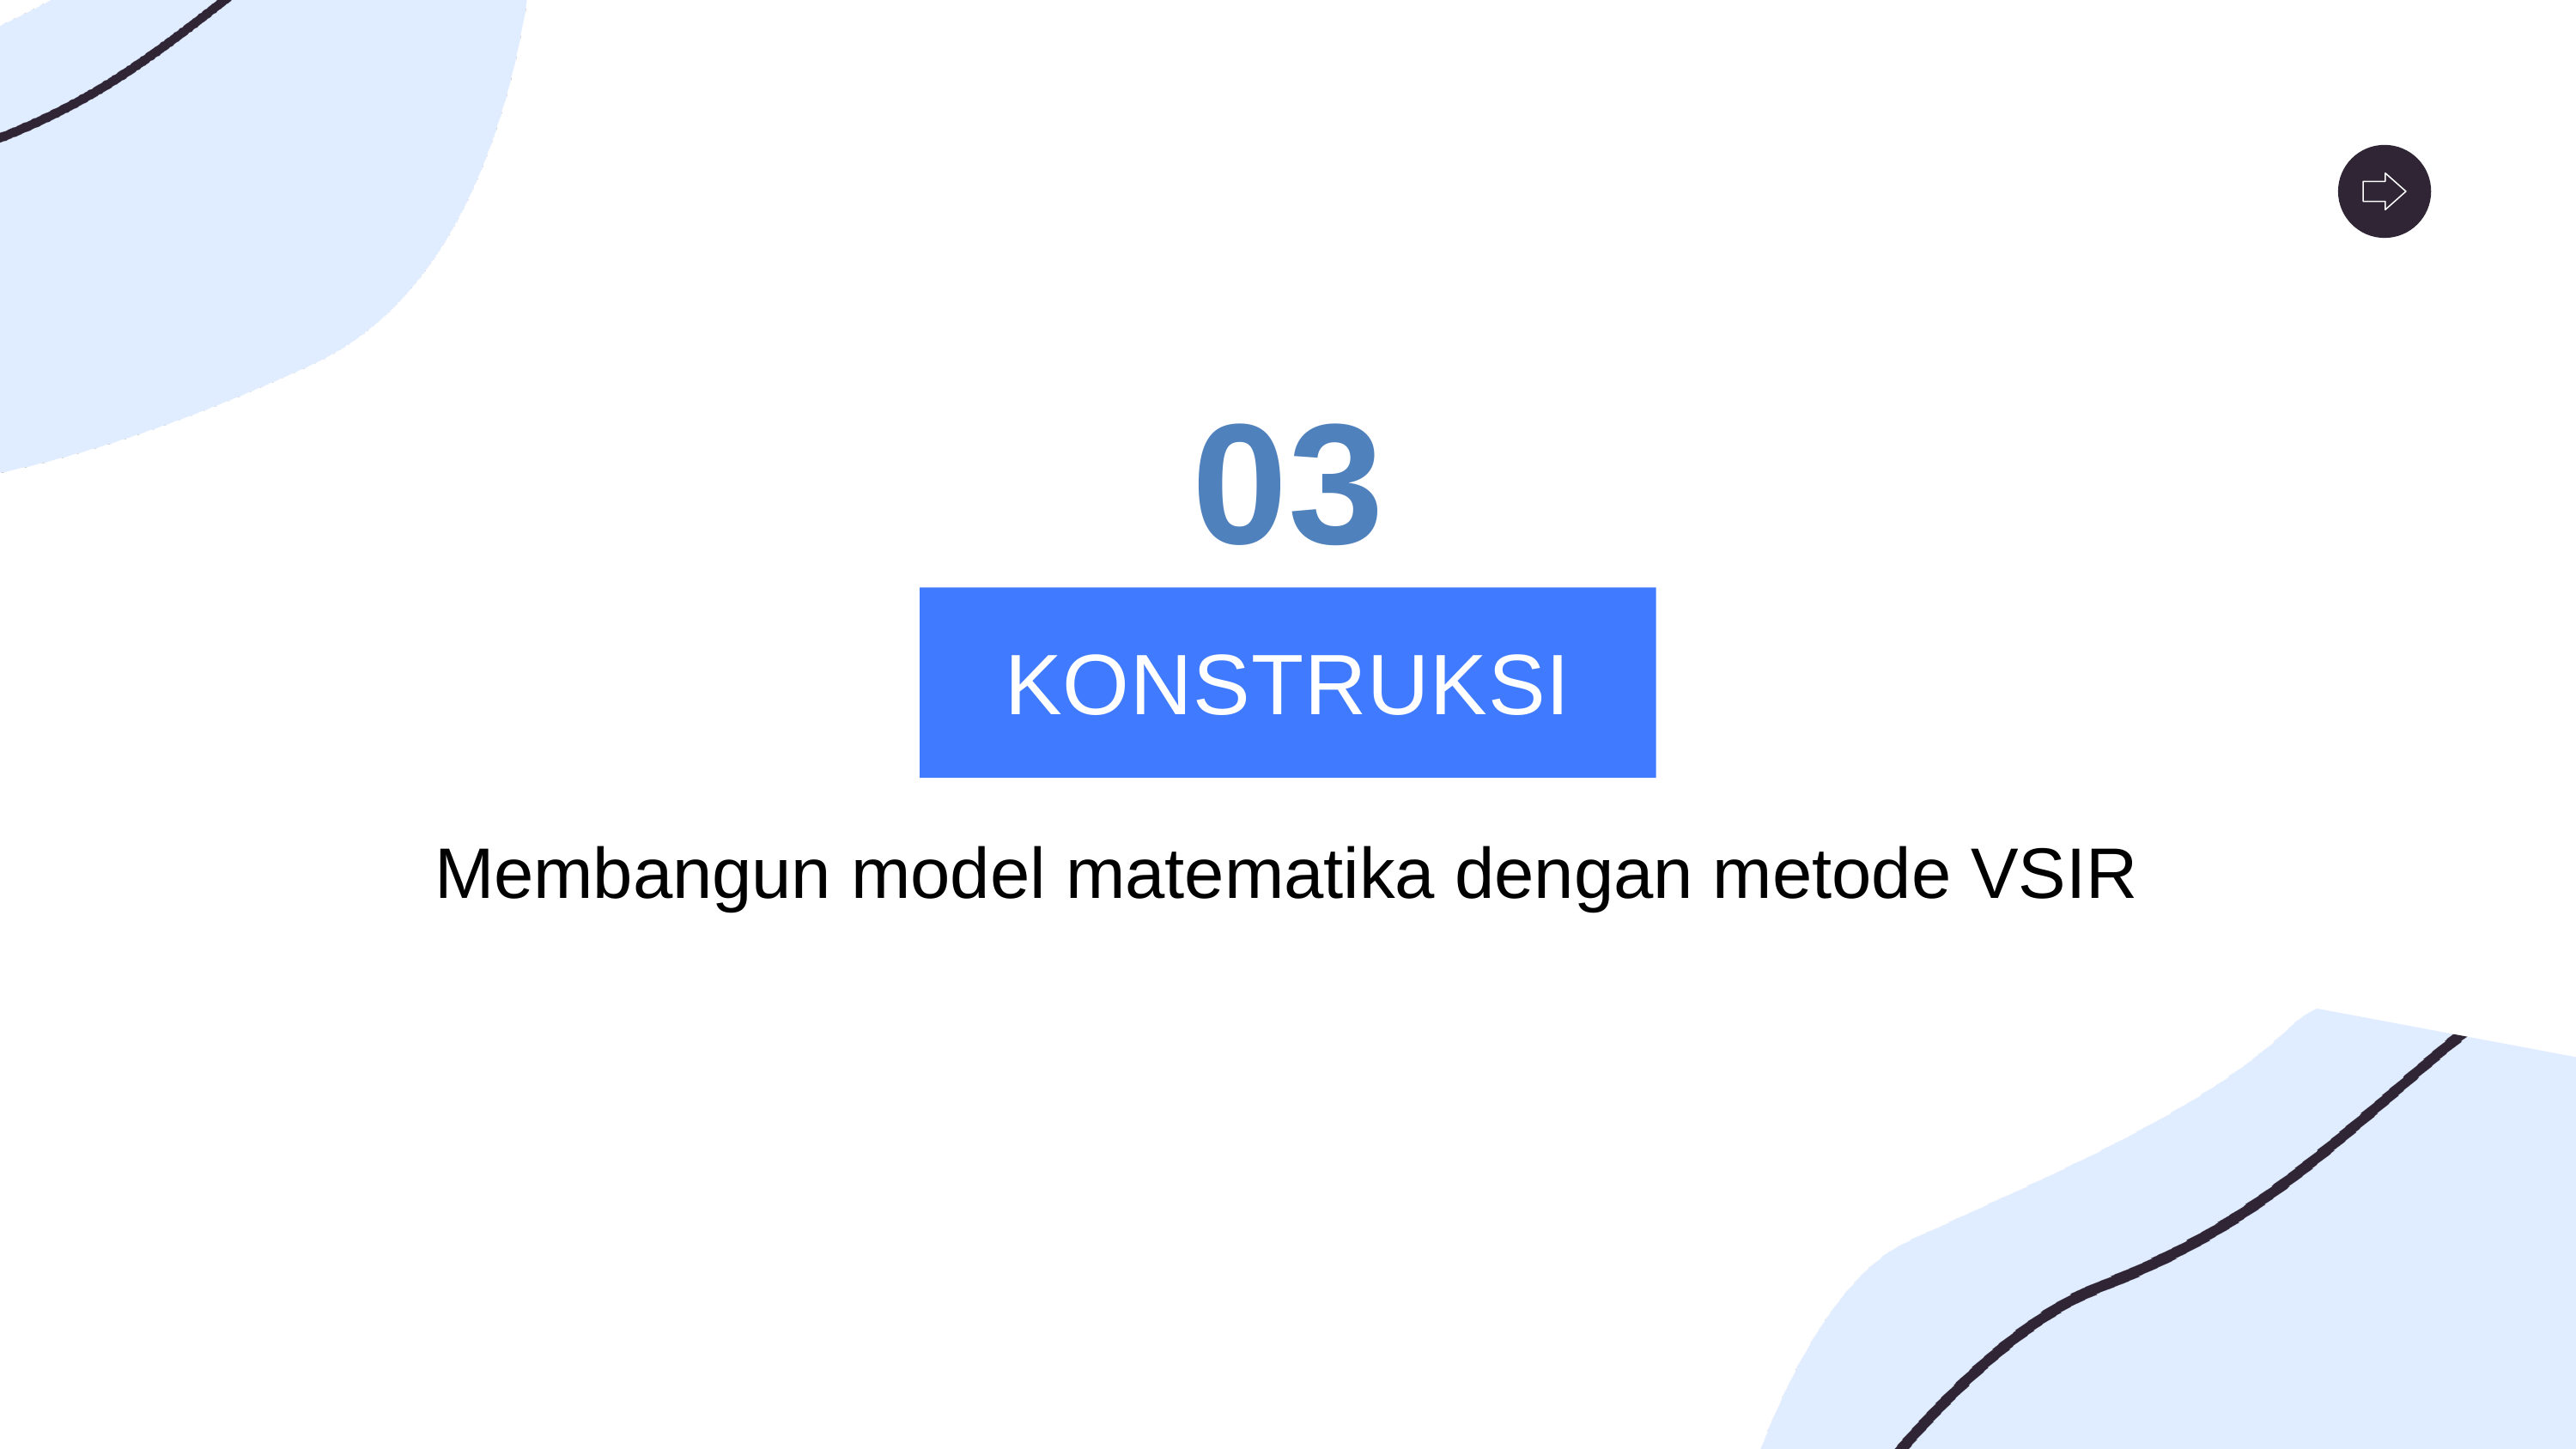

03

KONSTRUKSI
Membangun model matematika dengan metode VSIR